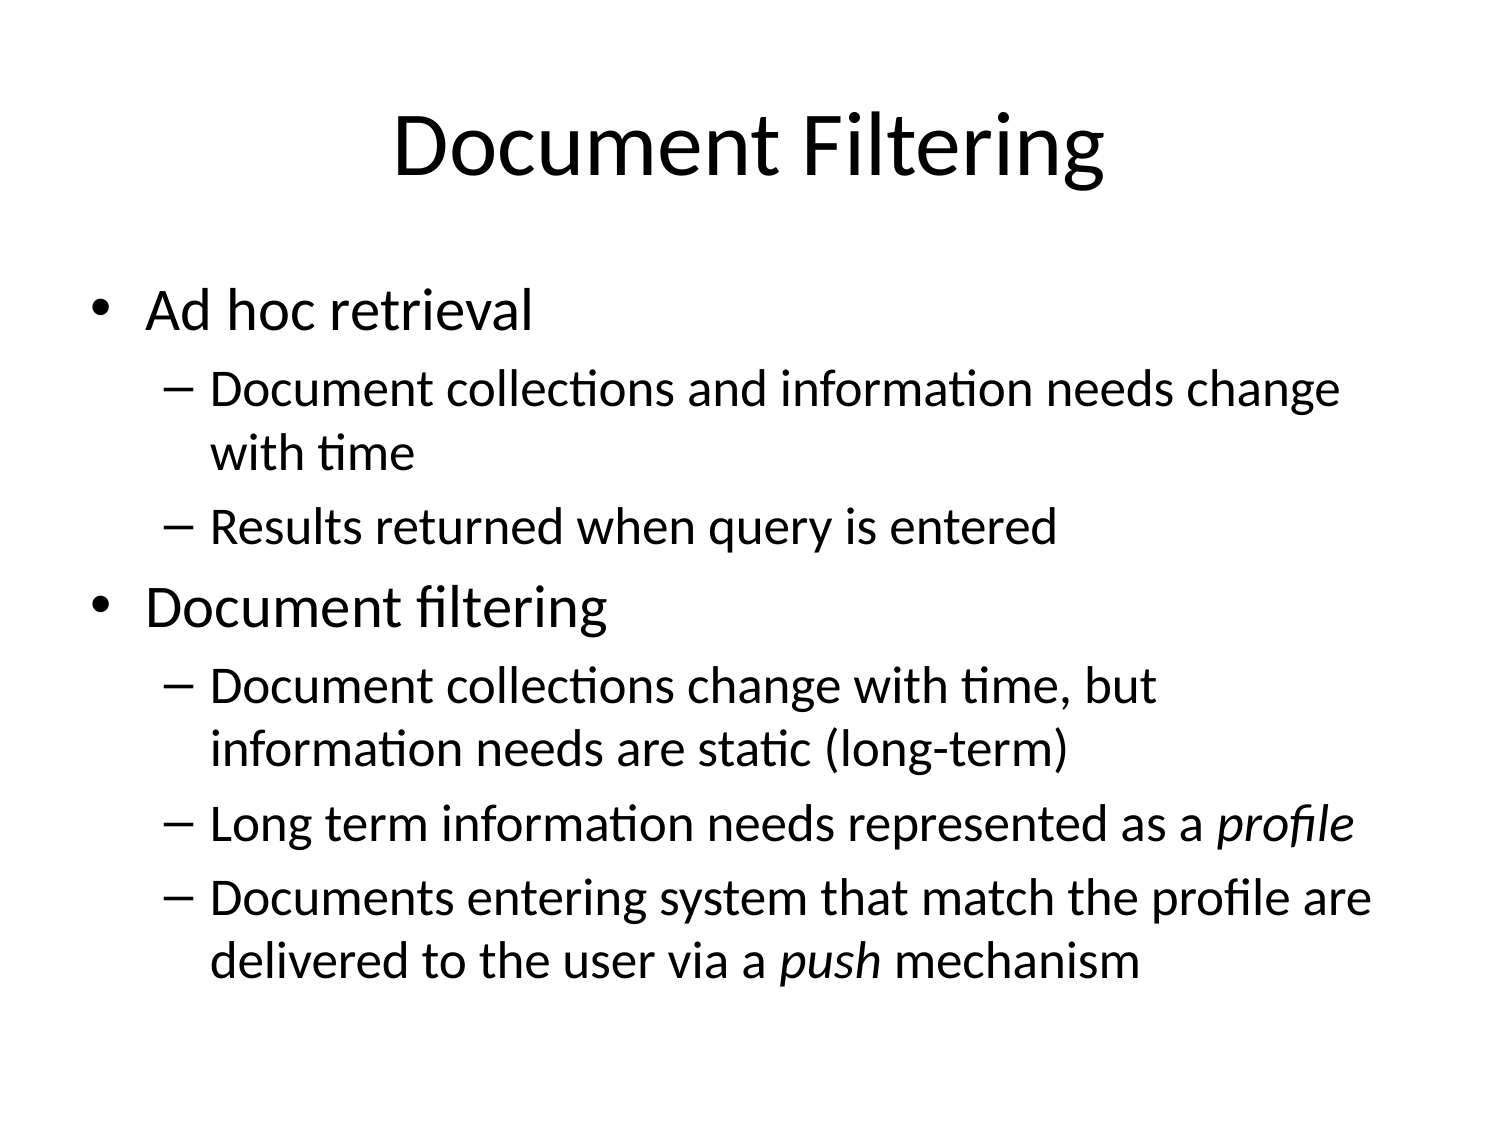

# Document Filtering
Ad hoc retrieval
Document collections and information needs change with time
Results returned when query is entered
Document filtering
Document collections change with time, but information needs are static (long-term)
Long term information needs represented as a profile
Documents entering system that match the profile are delivered to the user via a push mechanism